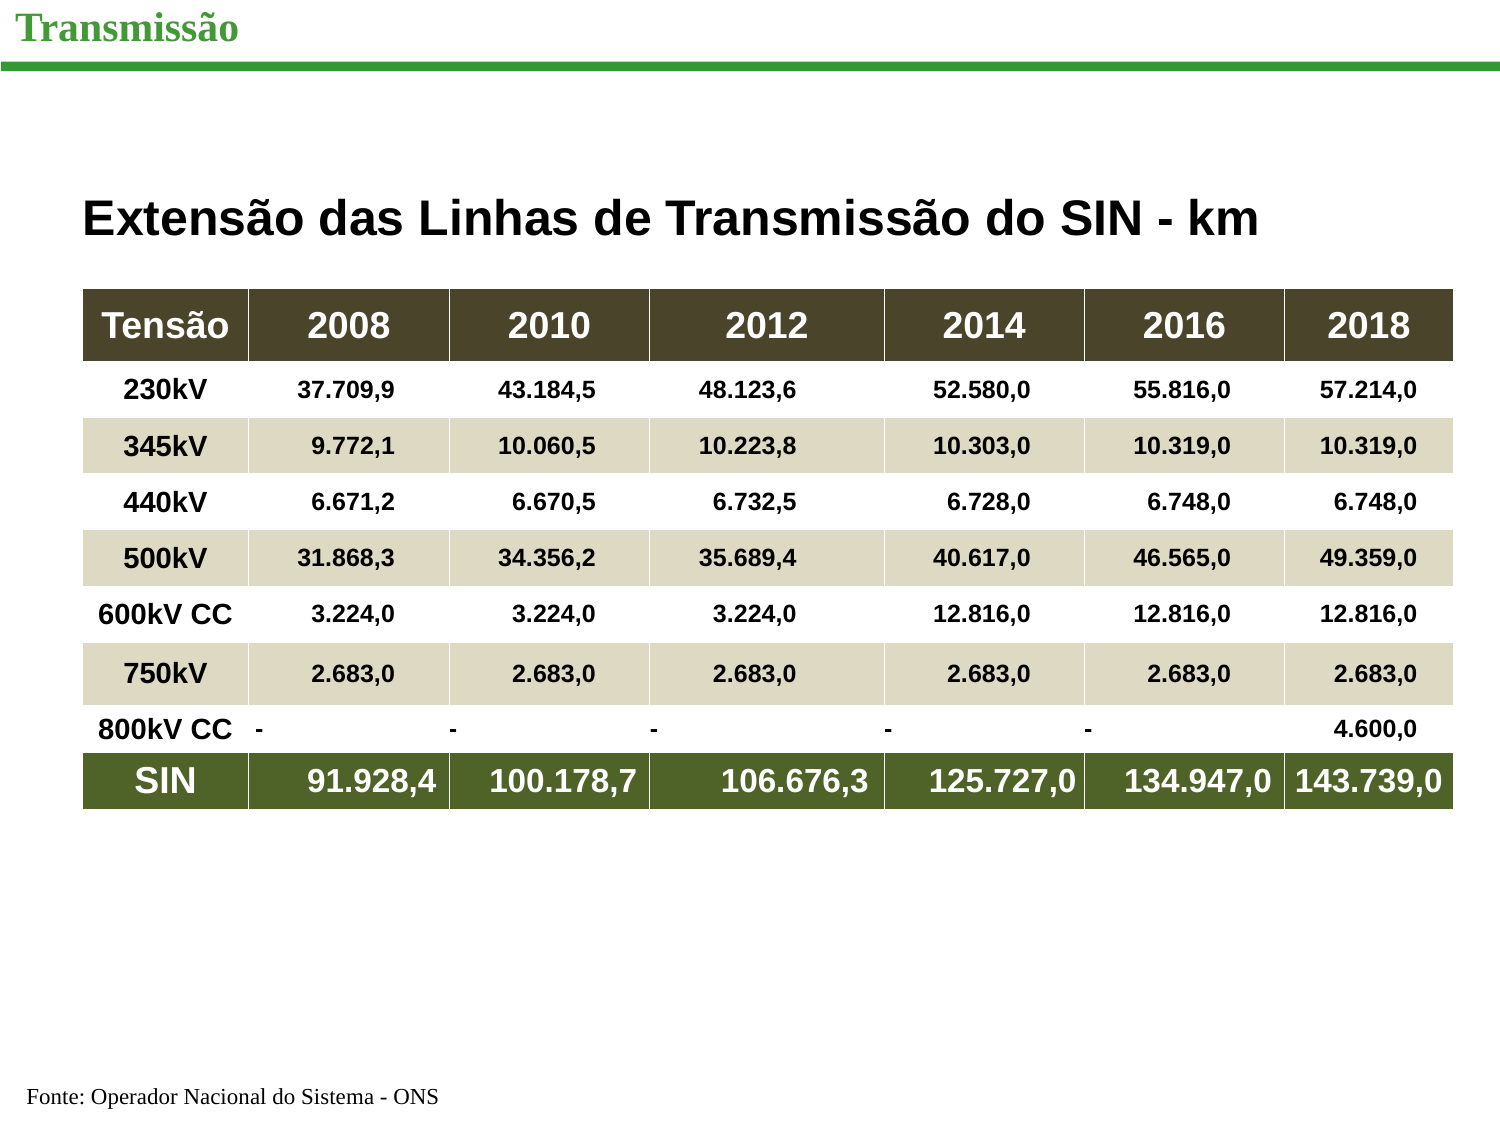

# Transmissão
| Extensão das Linhas de Transmissão do SIN - km |  |  |  |  |  |  |
| --- | --- | --- | --- | --- | --- | --- |
|  |  |  |  |  |  |  |
| Tensão | 2008 | 2010 | 2012 | 2014 | 2016 | 2018 |
| 230kV | 37.709,9 | 43.184,5 | 48.123,6 | 52.580,0 | 55.816,0 | 57.214,0 |
| 345kV | 9.772,1 | 10.060,5 | 10.223,8 | 10.303,0 | 10.319,0 | 10.319,0 |
| 440kV | 6.671,2 | 6.670,5 | 6.732,5 | 6.728,0 | 6.748,0 | 6.748,0 |
| 500kV | 31.868,3 | 34.356,2 | 35.689,4 | 40.617,0 | 46.565,0 | 49.359,0 |
| 600kV CC | 3.224,0 | 3.224,0 | 3.224,0 | 12.816,0 | 12.816,0 | 12.816,0 |
| 750kV | 2.683,0 | 2.683,0 | 2.683,0 | 2.683,0 | 2.683,0 | 2.683,0 |
| 800kV CC | - | - | - | - | - | 4.600,0 |
| SIN | 91.928,4 | 100.178,7 | 106.676,3 | 125.727,0 | 134.947,0 | 143.739,0 |
Fonte: Operador Nacional do Sistema - ONS